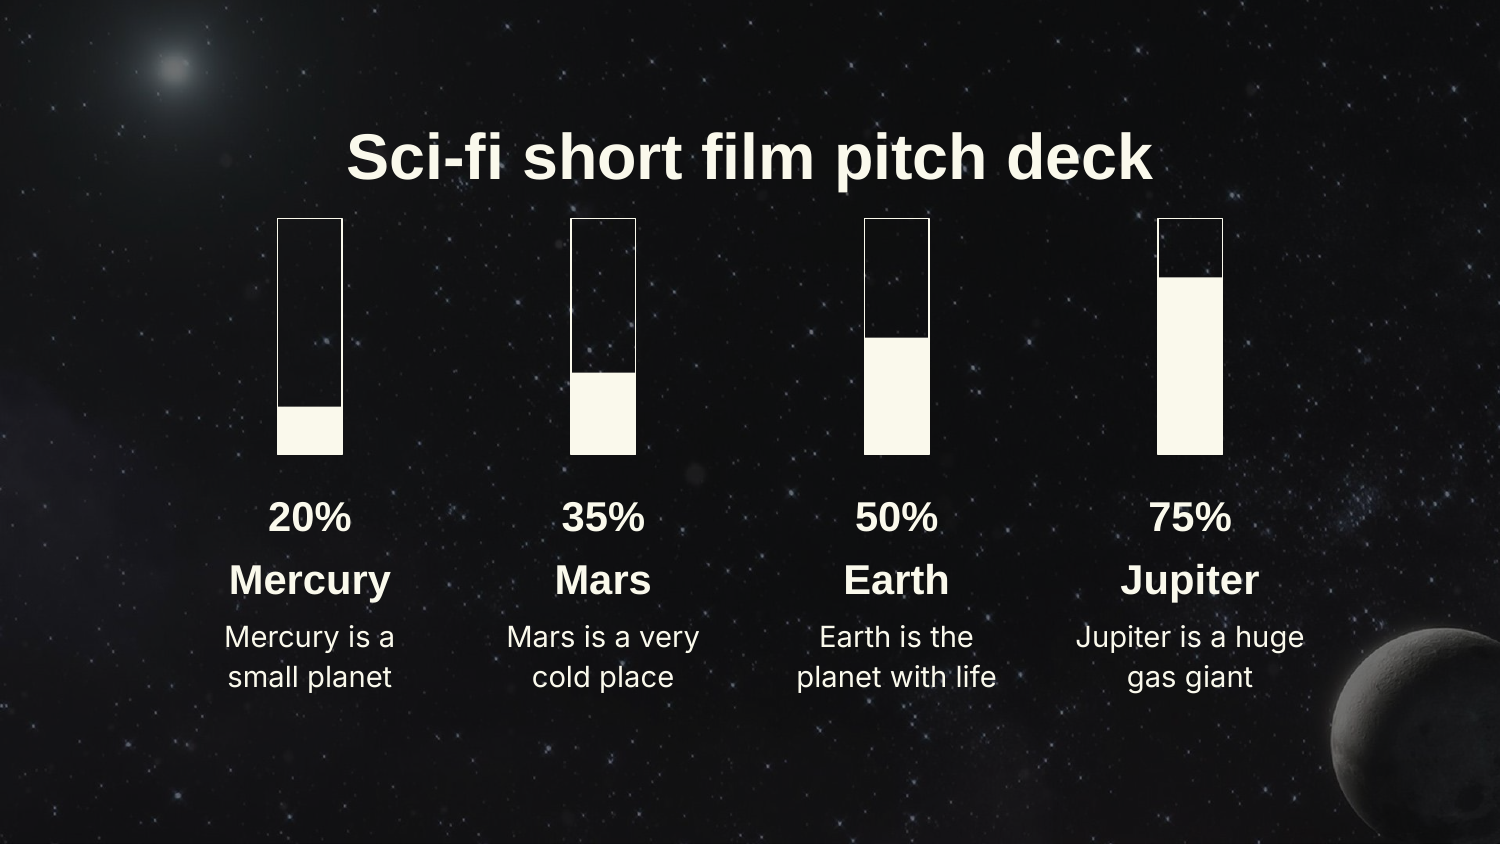

# Sci-fi short film pitch deck

20%
35%
50%
75%
Mercury
Mars
Earth
Jupiter
Mercury is a small planet
Mars is a very cold place
Earth is the planet with life
Jupiter is a huge gas giant